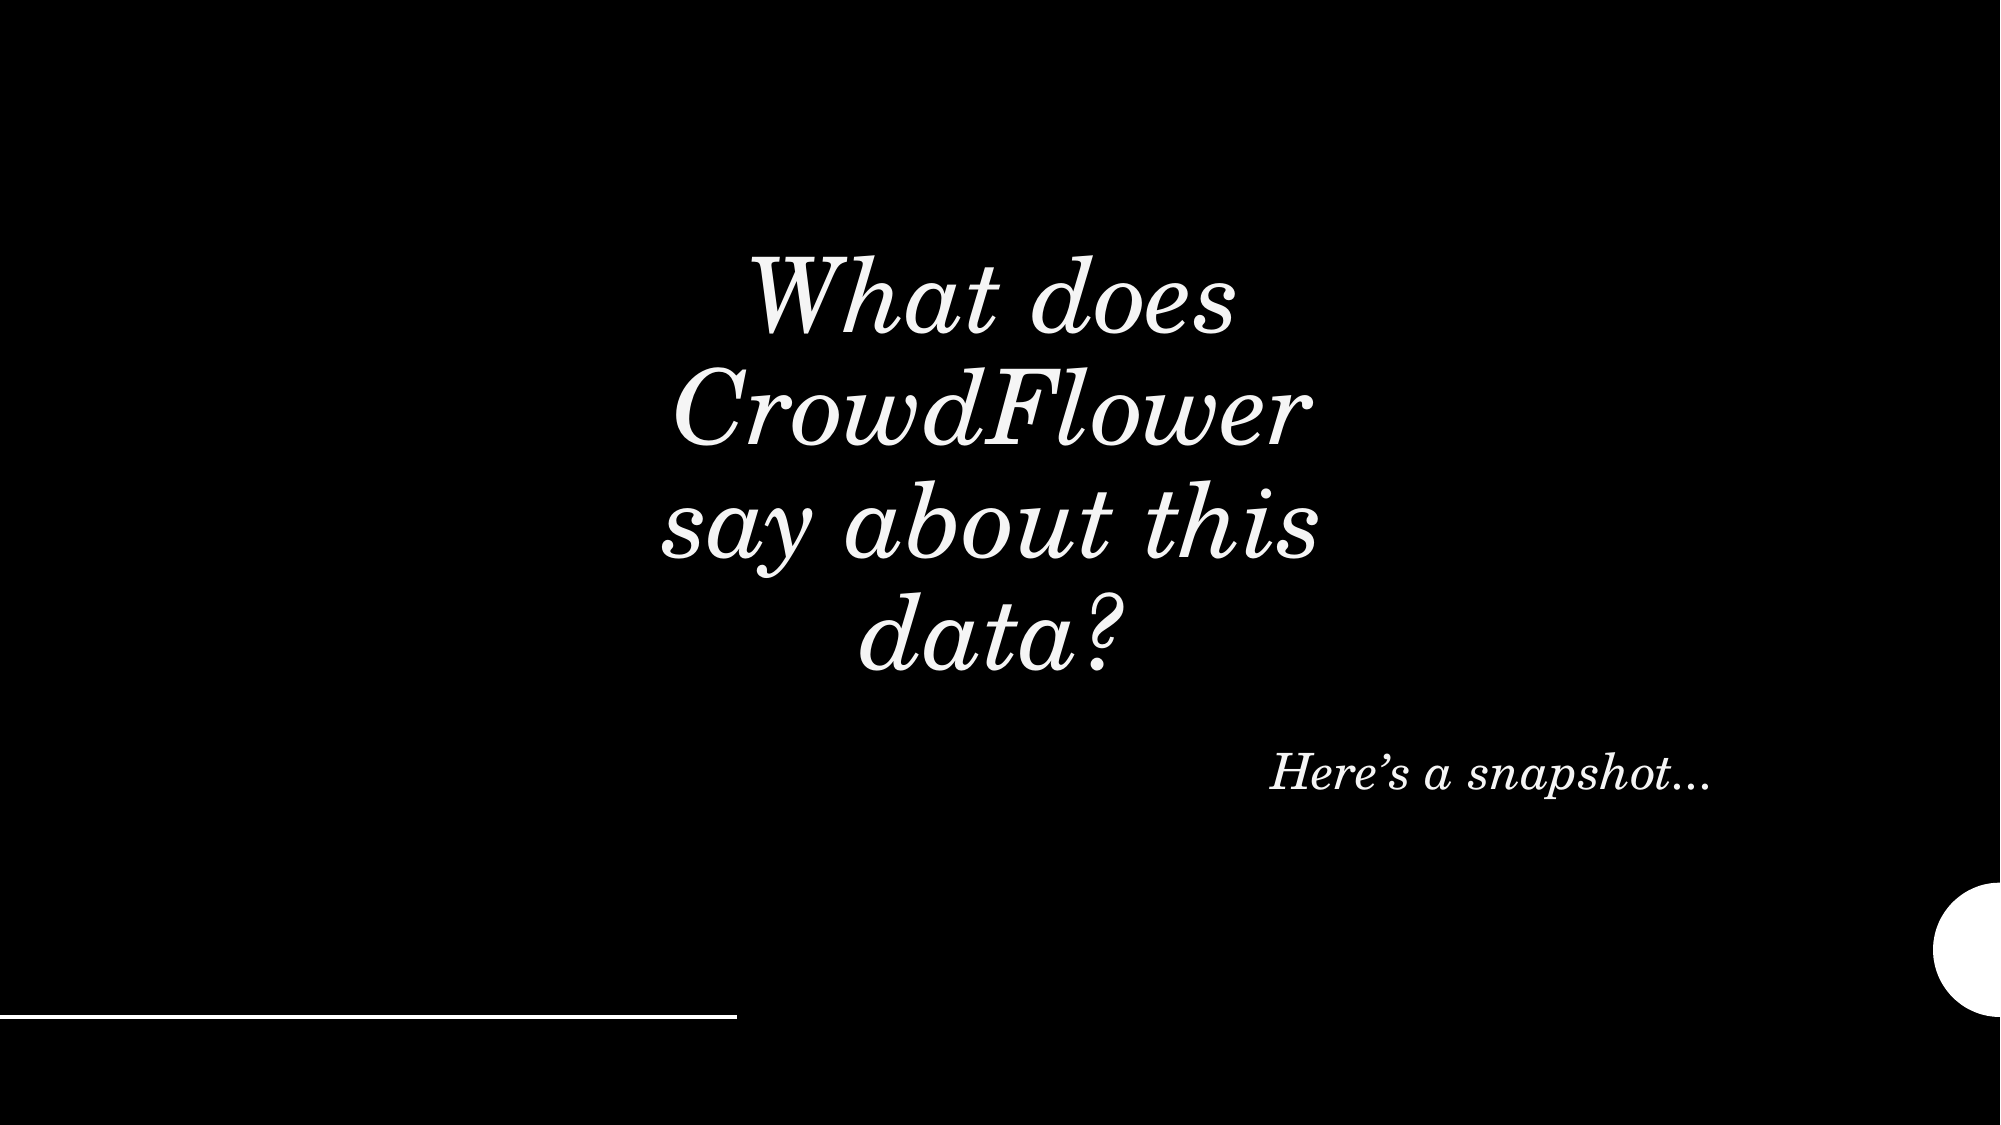

# What does CrowdFlower say about this data?
Here’s a snapshot...